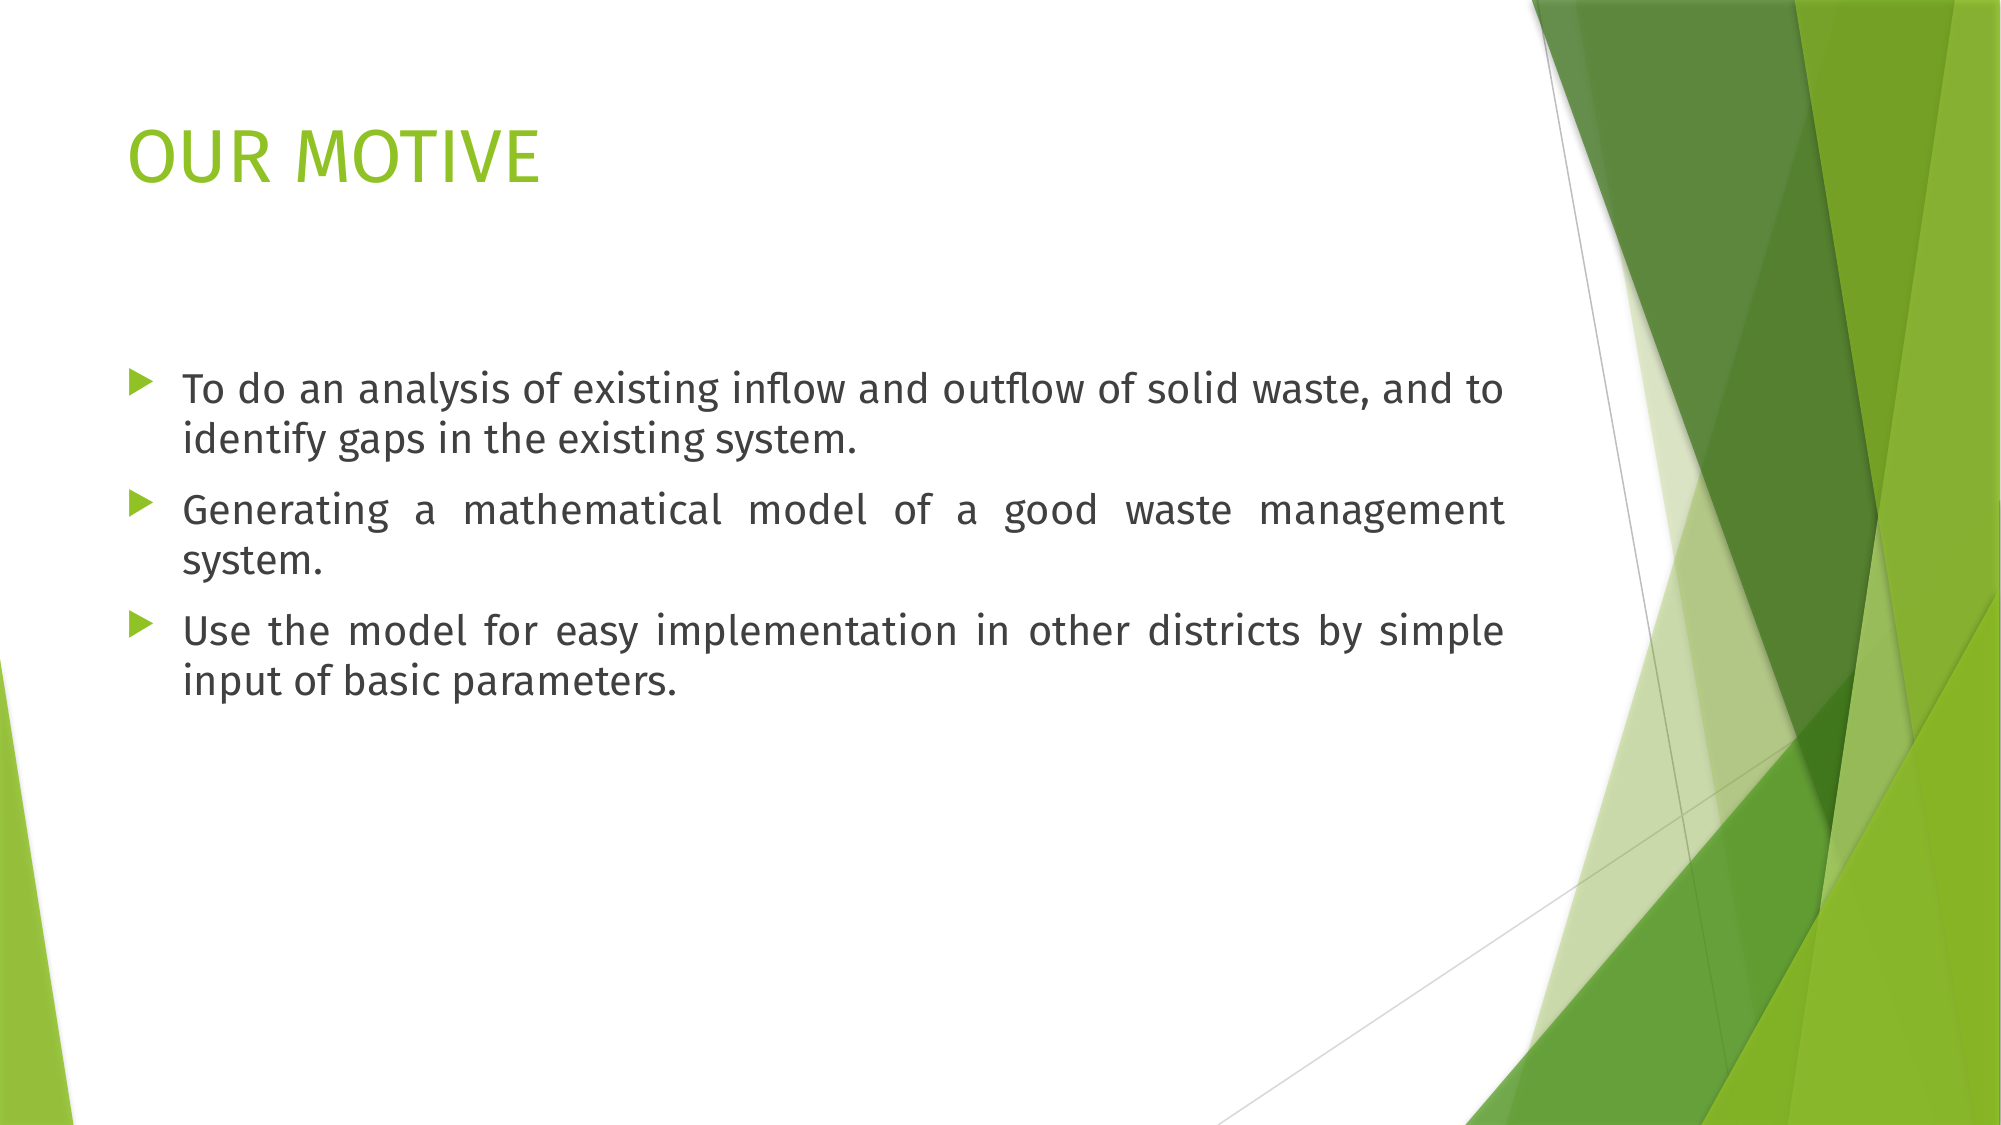

# OUR MOTIVE
To do an analysis of existing inflow and outflow of solid waste, and to identify gaps in the existing system.
Generating a mathematical model of a good waste management system.
Use the model for easy implementation in other districts by simple input of basic parameters.